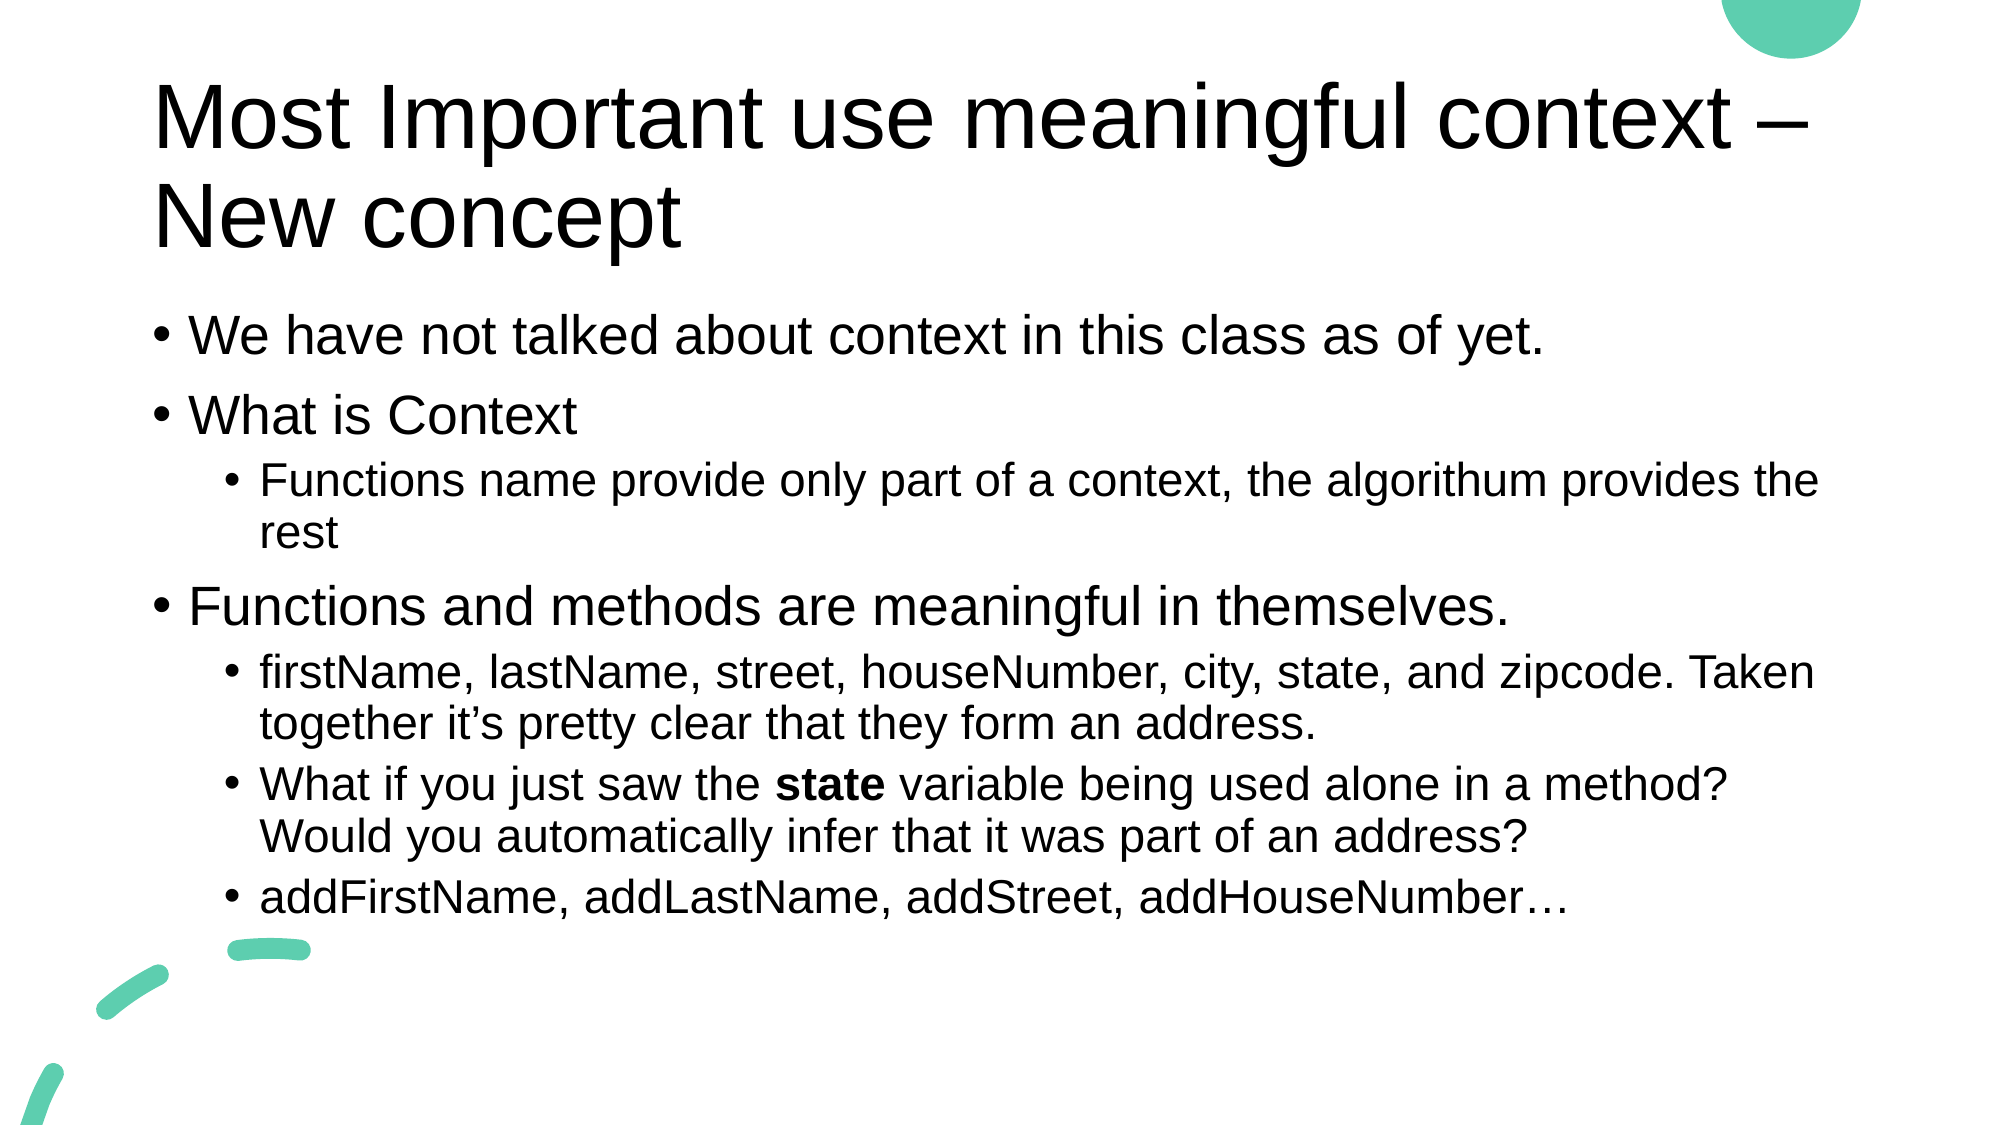

# Most Important use meaningful context – New concept
We have not talked about context in this class as of yet.
What is Context
Functions name provide only part of a context, the algorithum provides the rest
Functions and methods are meaningful in themselves.
firstName, lastName, street, houseNumber, city, state, and zipcode. Taken together it’s pretty clear that they form an address.
What if you just saw the state variable being used alone in a method? Would you automatically infer that it was part of an address?
addFirstName, addLastName, addStreet, addHouseNumber…